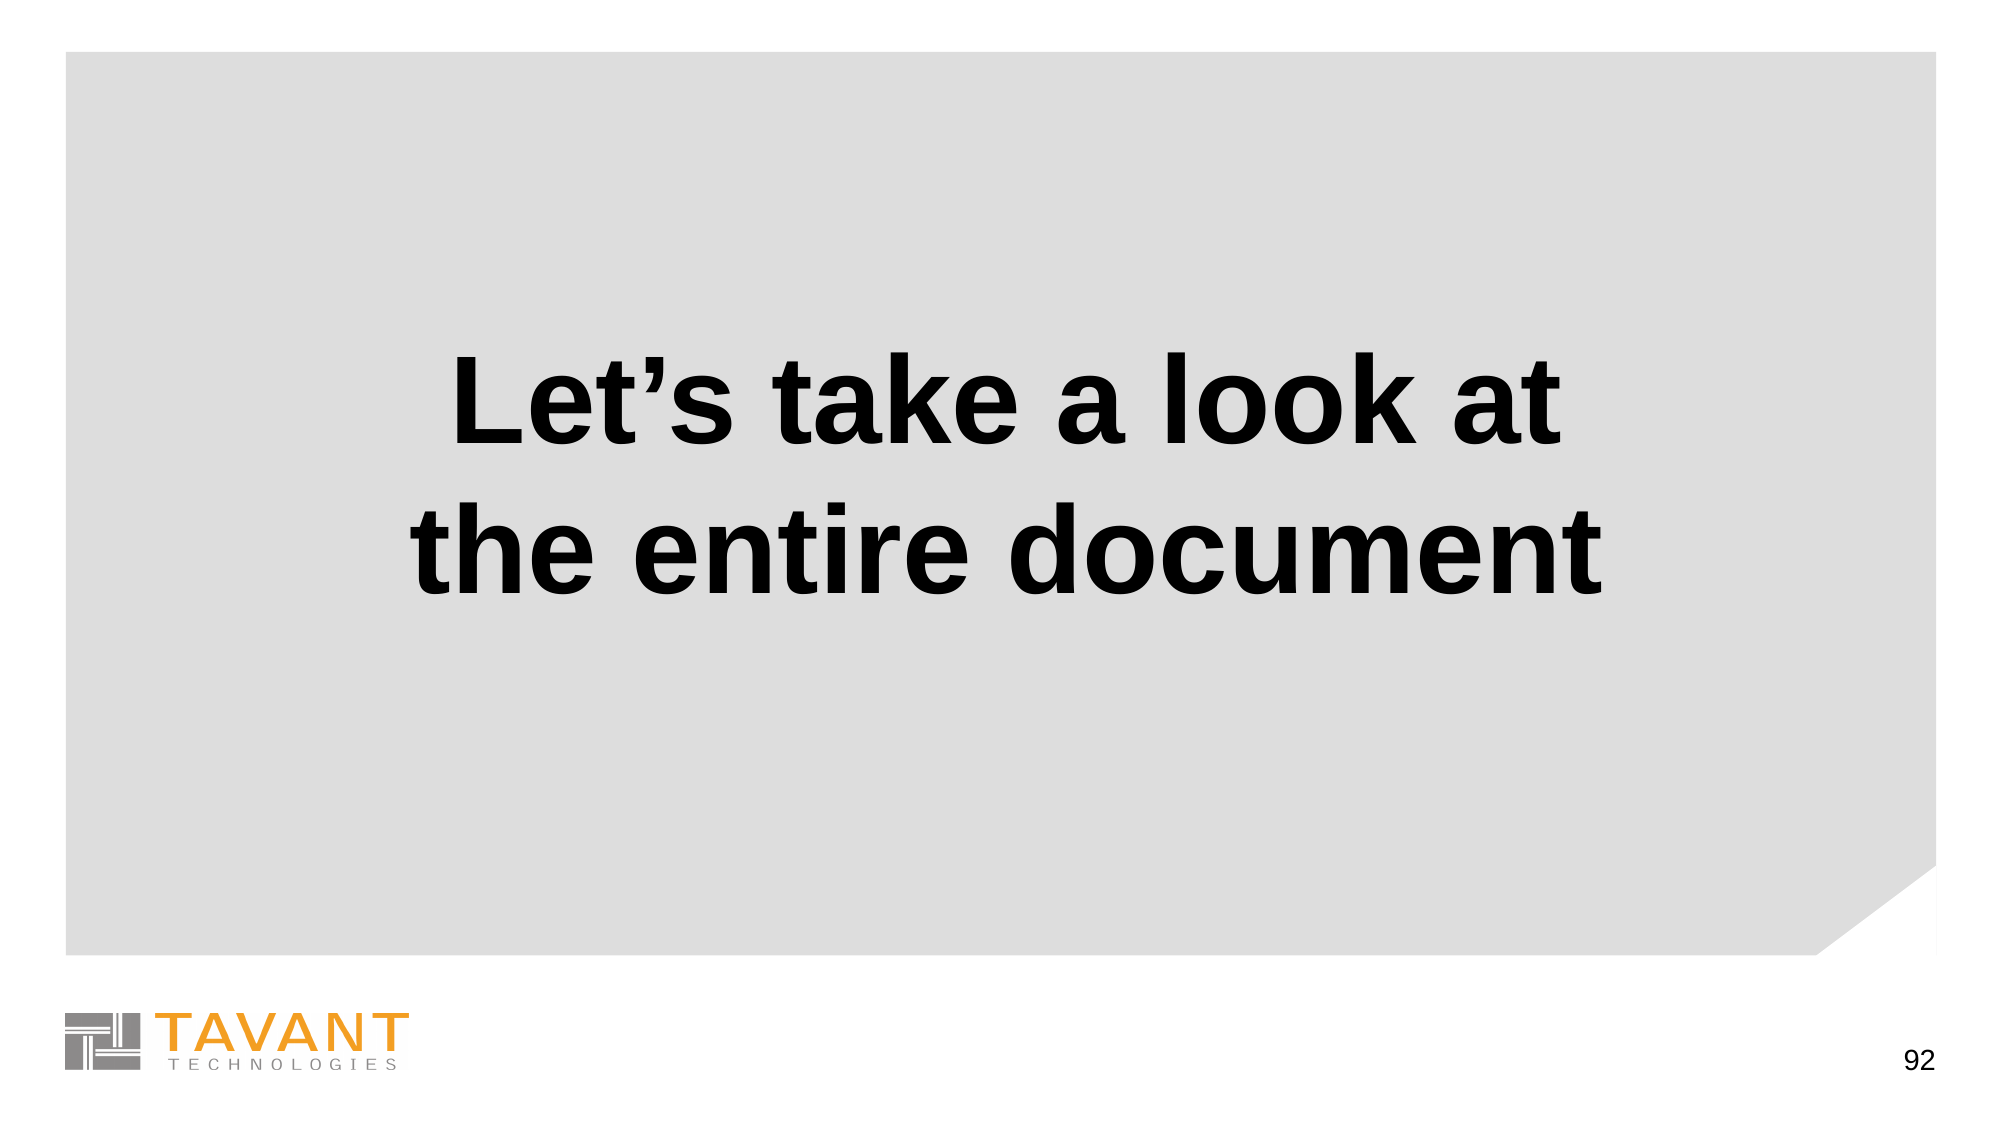

Let’s take a look at the entire document
92